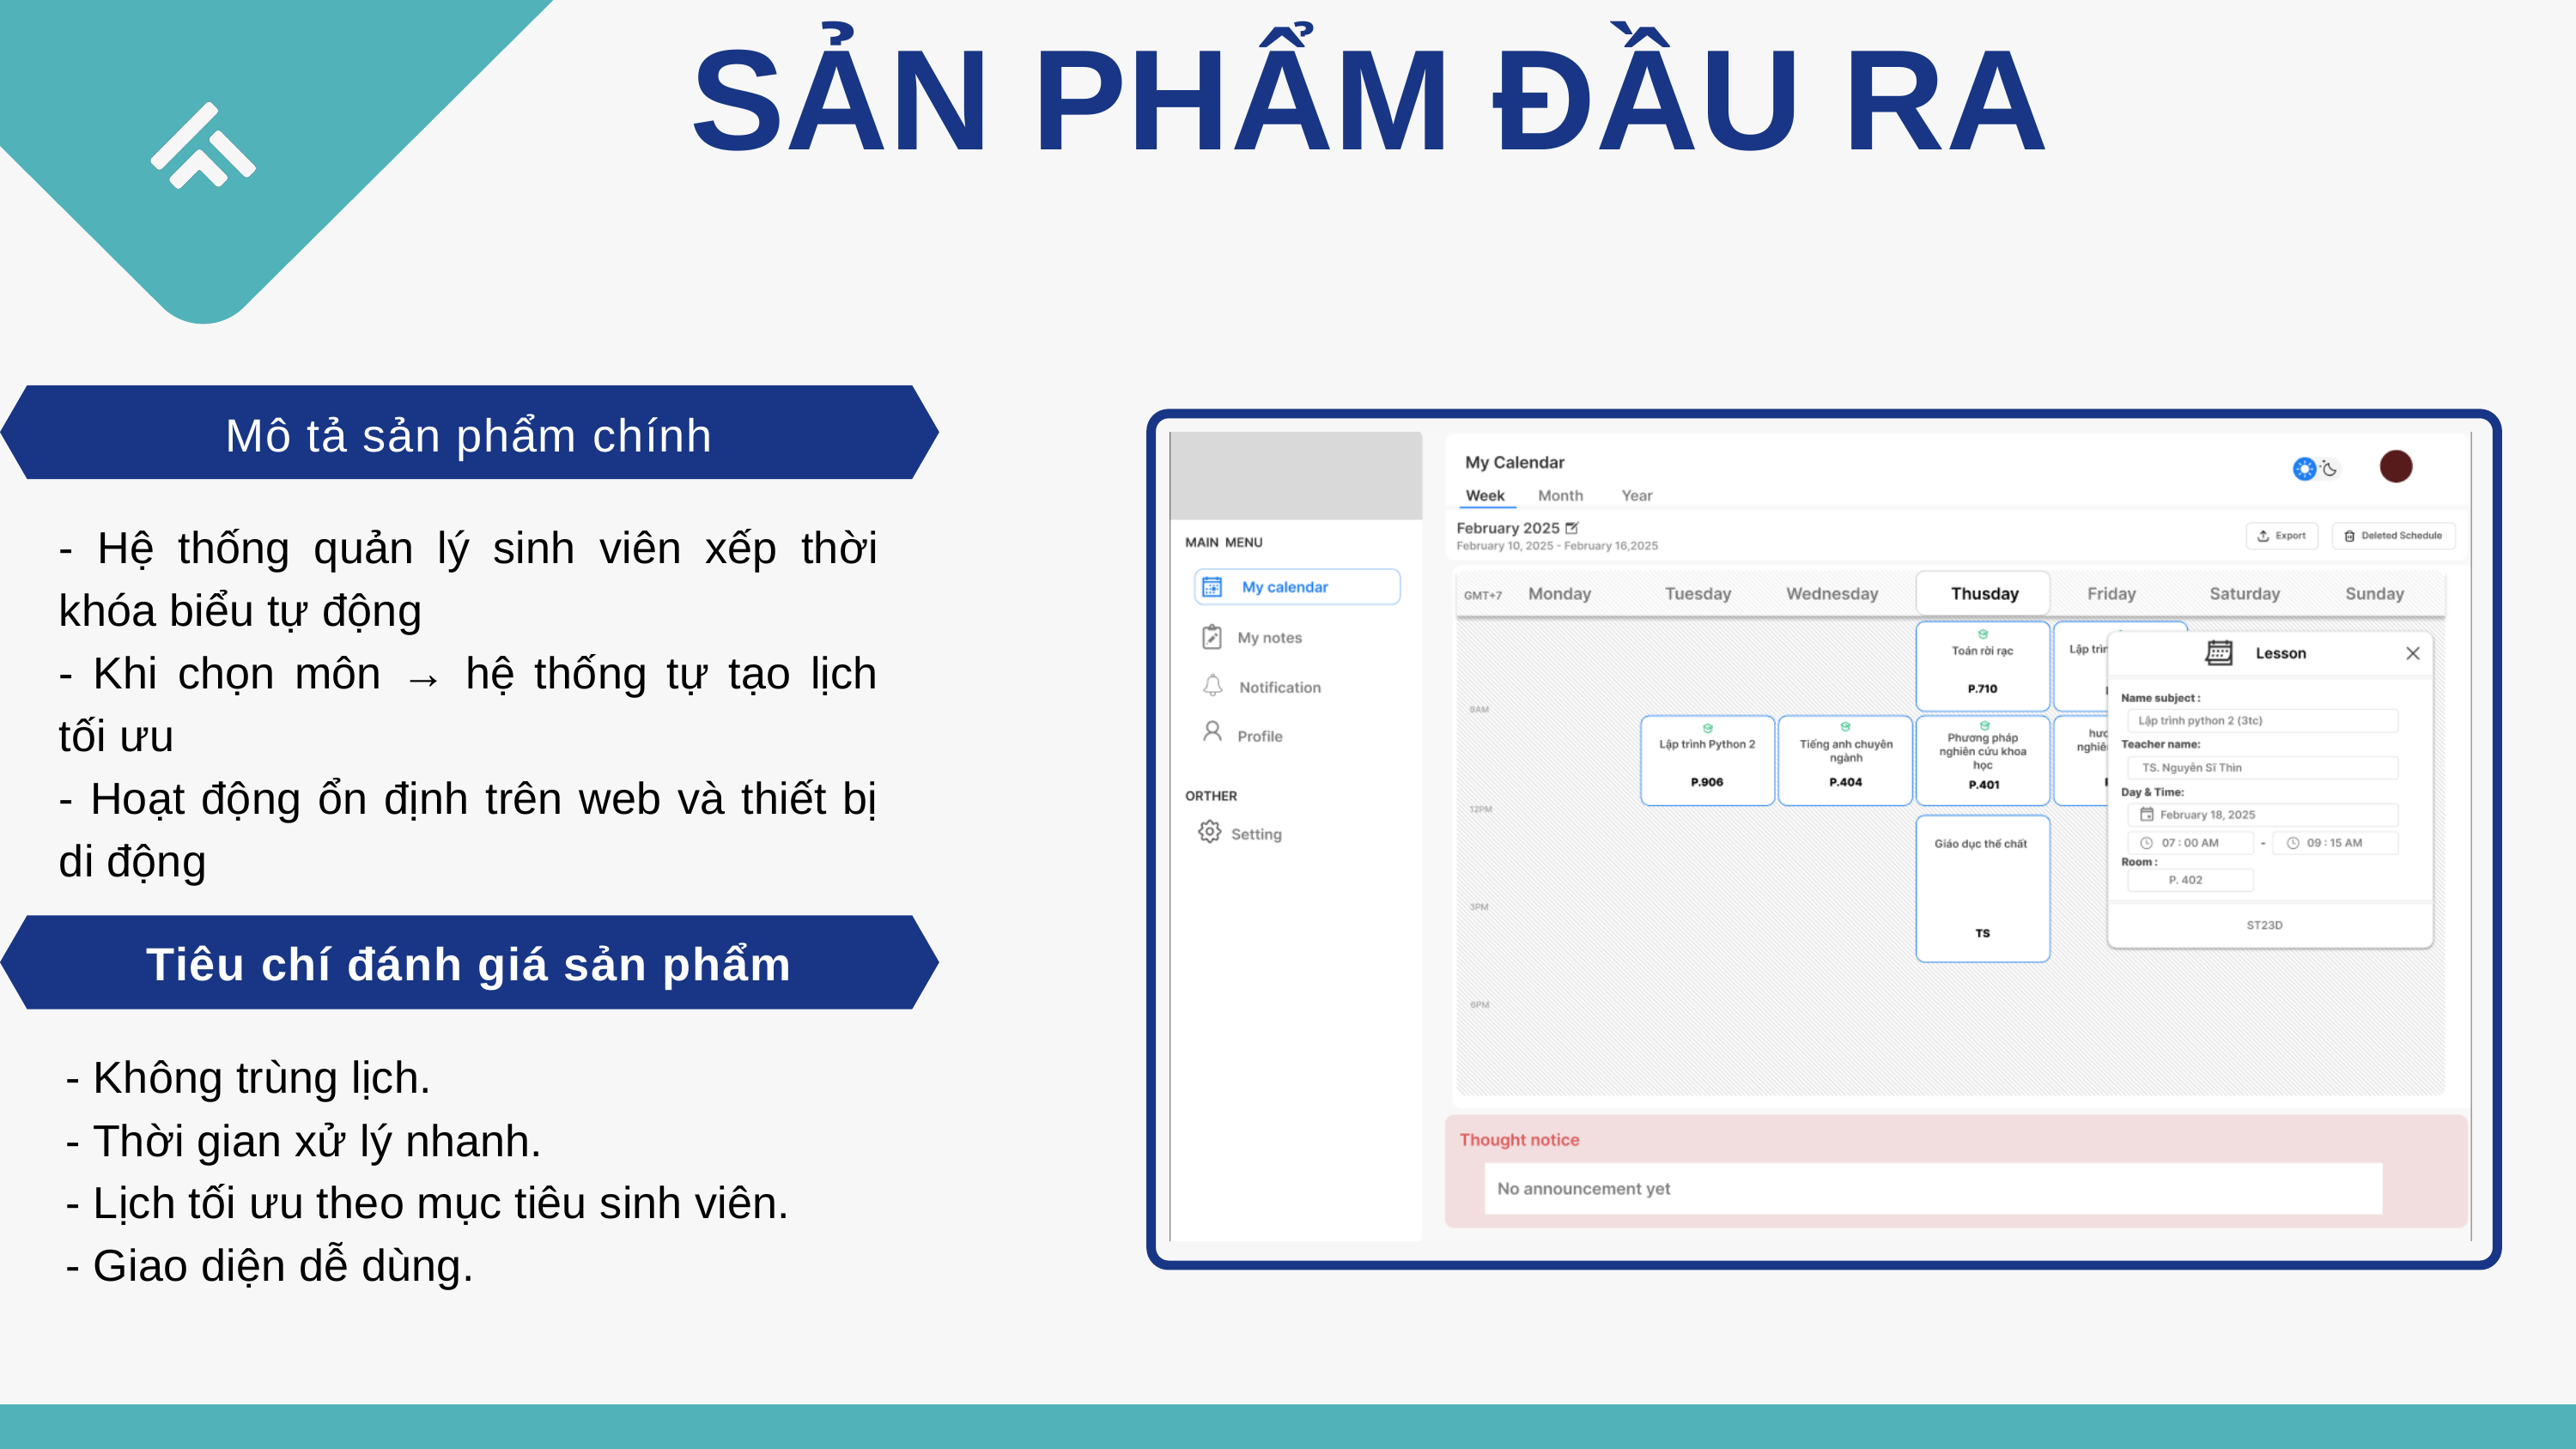

+
SẢN PHẨM ĐẦU RA

Mô tả sản phẩm chính

- Hệ thống quản lý sinh viên xếp thời khóa biểu tự động
- Khi chọn môn → hệ thống tự tạo lịch tối ưu
- Hoạt động ổn định trên web và thiết bị di động

Tiêu chí đánh giá sản phẩm
- Không trùng lịch.
- Thời gian xử lý nhanh.
- Lịch tối ưu theo mục tiêu sinh viên.
- Giao diện dễ dùng.